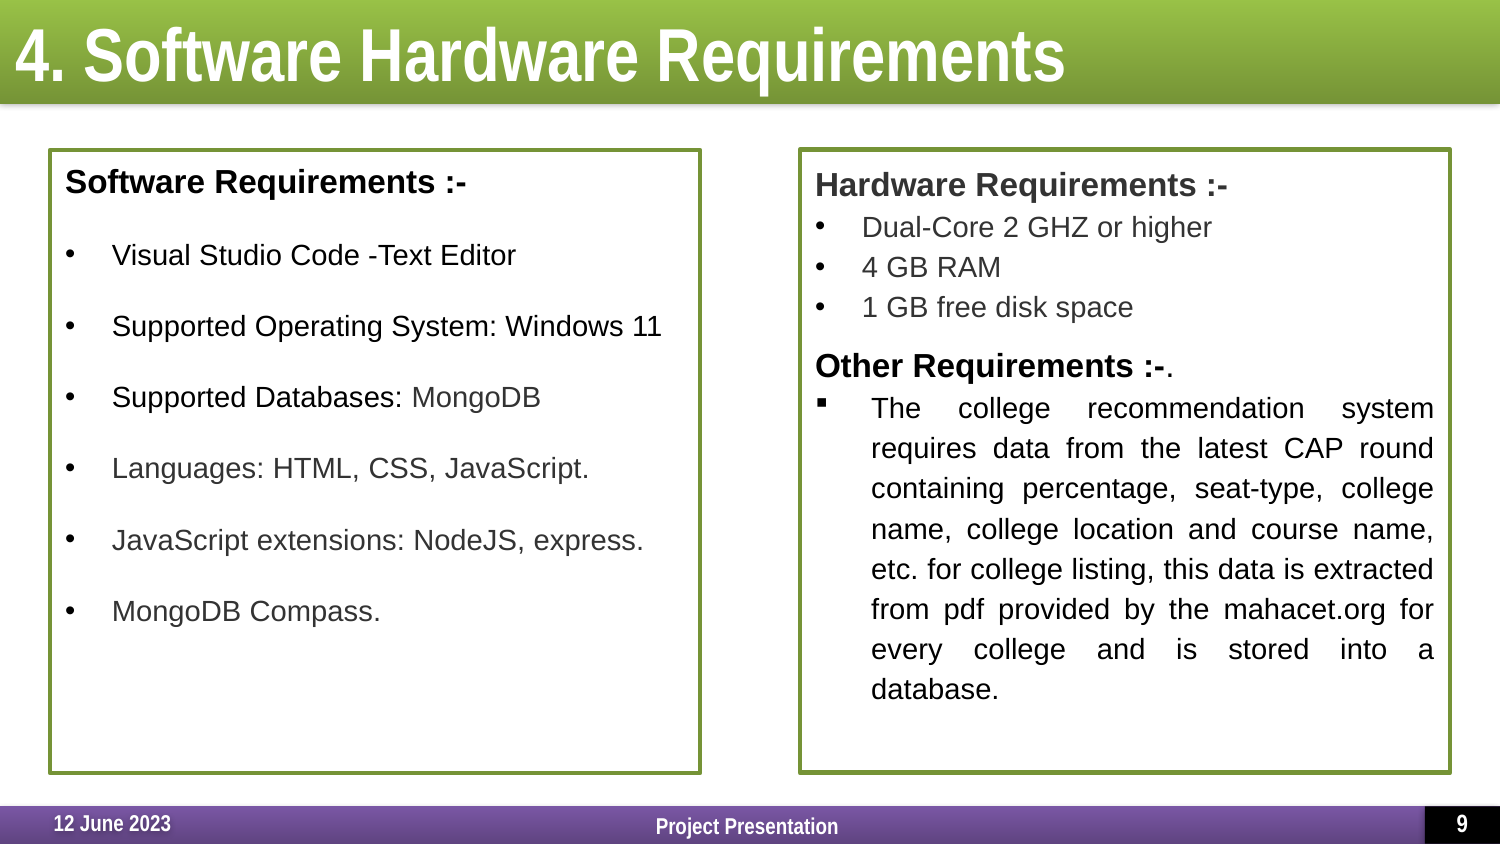

# 4. Software Hardware Requirements
Hardware Requirements :-
Dual-Core 2 GHZ or higher
4 GB RAM
1 GB free disk space
Other Requirements :-.
The college recommendation system requires data from the latest CAP round containing percentage, seat-type, college name, college location and course name, etc. for college listing, this data is extracted from pdf provided by the mahacet.org for every college and is stored into a database.

Software Requirements :-
Visual Studio Code -Text Editor
Supported Operating System: Windows 11
Supported Databases: MongoDB
Languages: HTML, CSS, JavaScript.
JavaScript extensions: NodeJS, express.
MongoDB Compass.
Project Presentation
12 June 2023
9